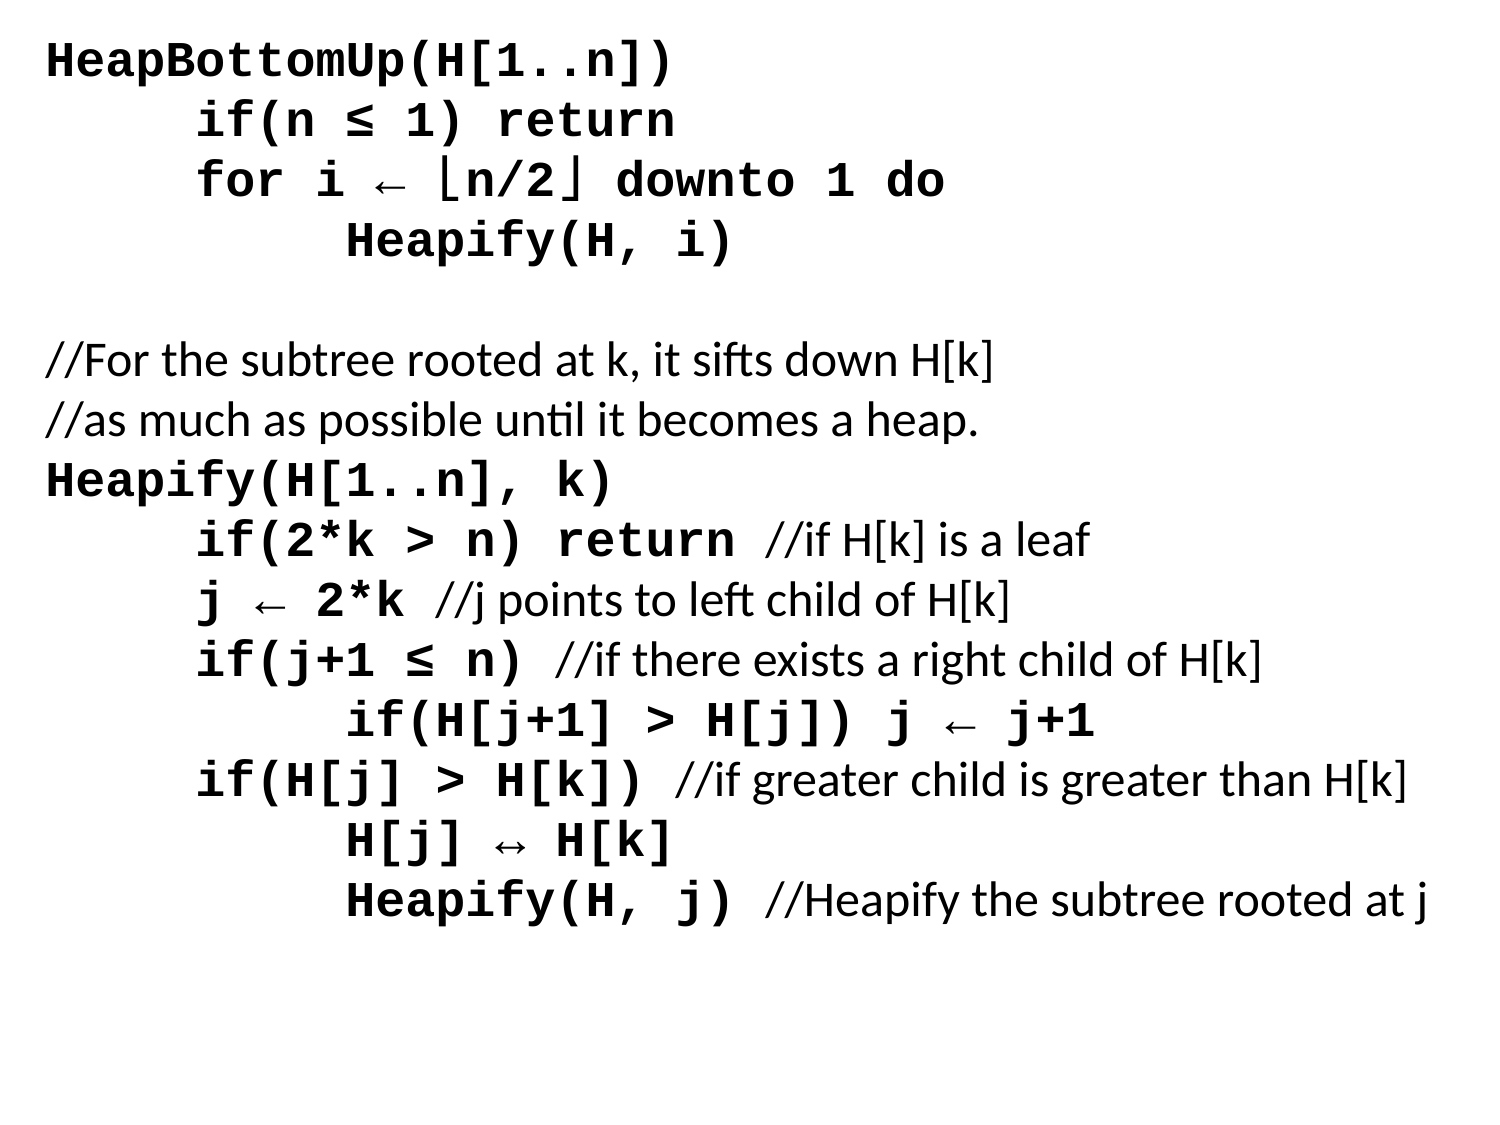

HeapBottomUp(H[1..n])
	if(n ≤ 1) return
	for i ← ⌊n/2⌋ downto 1 do
		Heapify(H, i)

//For the subtree rooted at k, it sifts down H[k]
//as much as possible until it becomes a heap.
Heapify(H[1..n], k)
	if(2*k > n) return //if H[k] is a leaf
	j ← 2*k //j points to left child of H[k]
	if(j+1 ≤ n) //if there exists a right child of H[k]
		if(H[j+1] > H[j]) j ← j+1
	if(H[j] > H[k]) //if greater child is greater than H[k]
		H[j] ↔ H[k]
		Heapify(H, j) //Heapify the subtree rooted at j